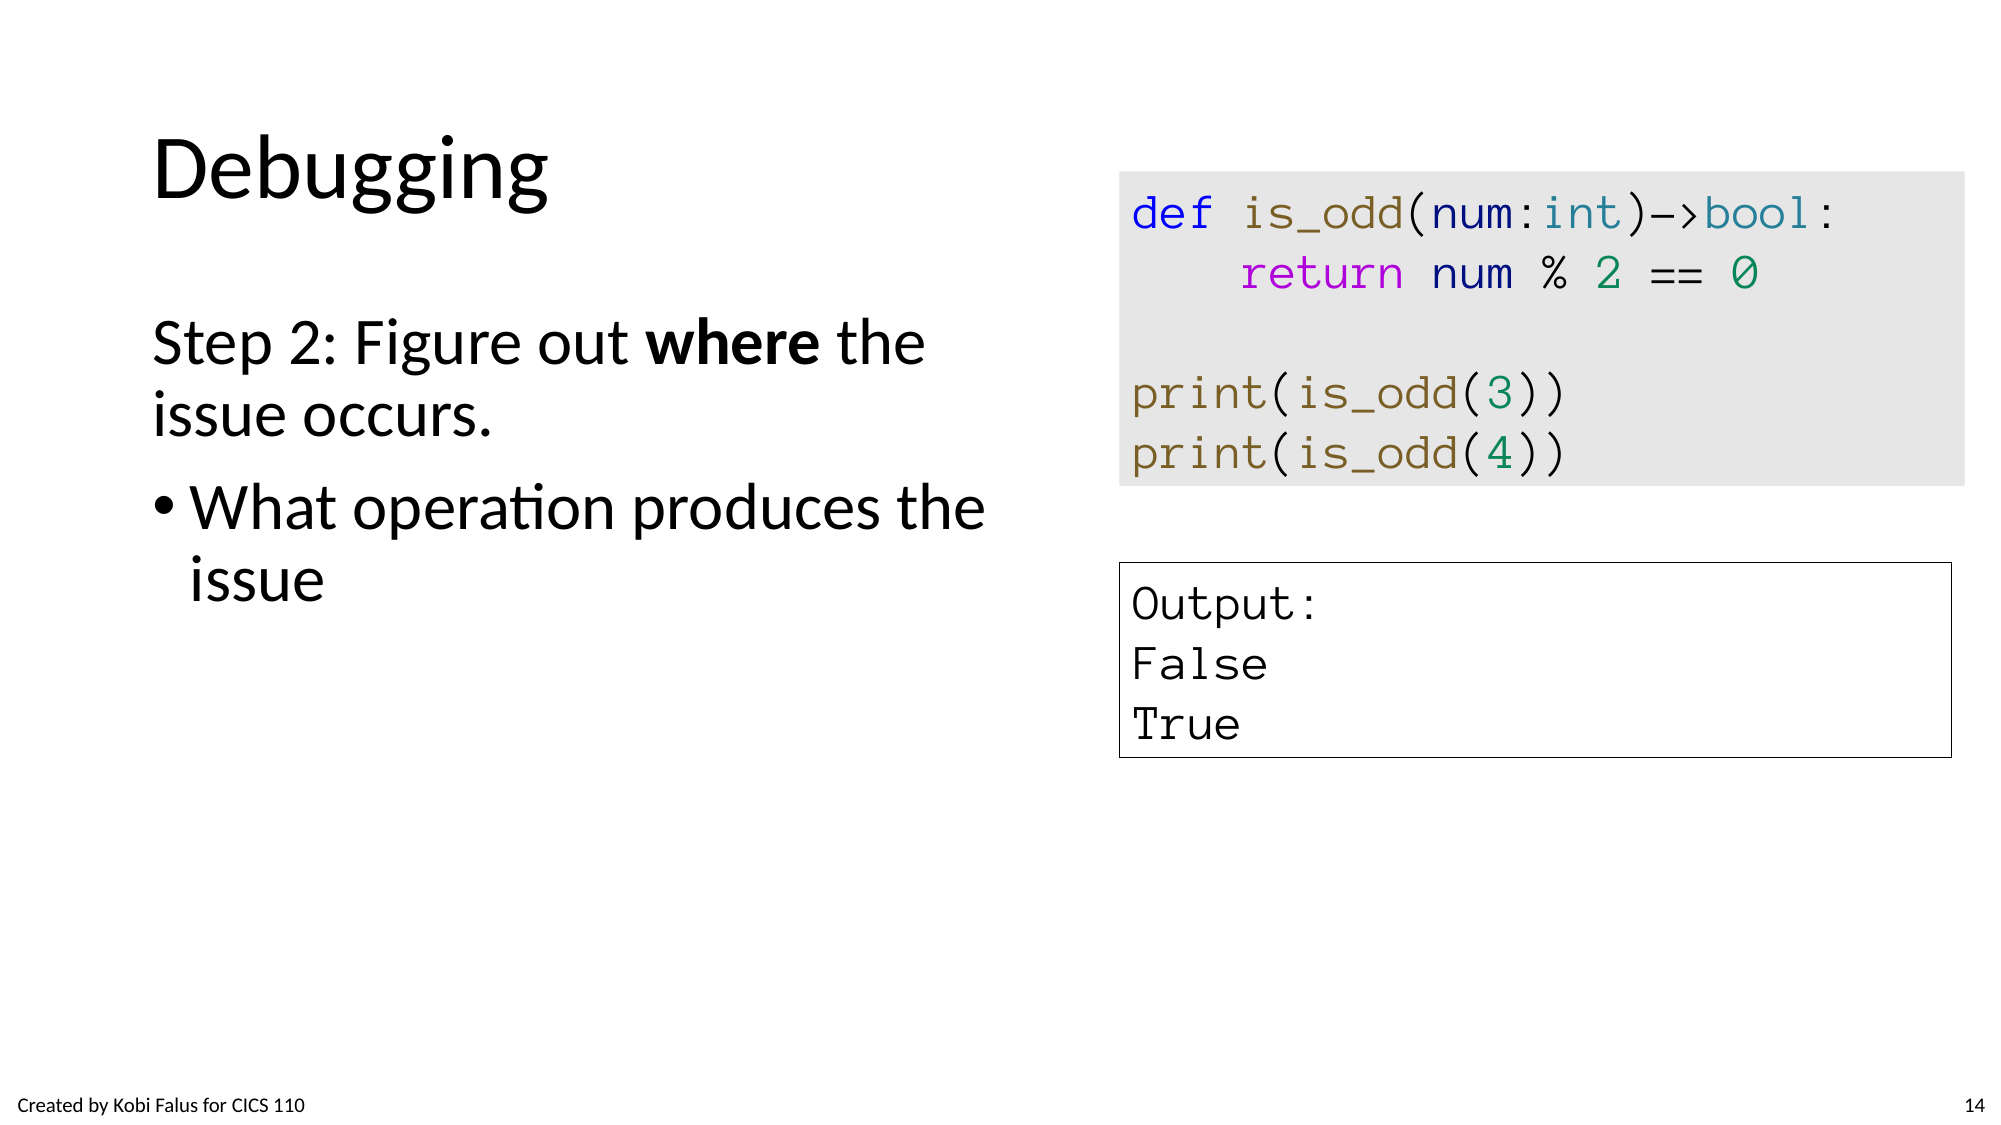

# Debugging
def is_odd(num:int)->bool:
    return num % 2 == 0
print(is_odd(3))
print(is_odd(4))
Step 2: Figure out where the issue occurs.
What operation produces the issue

Output:
False
True